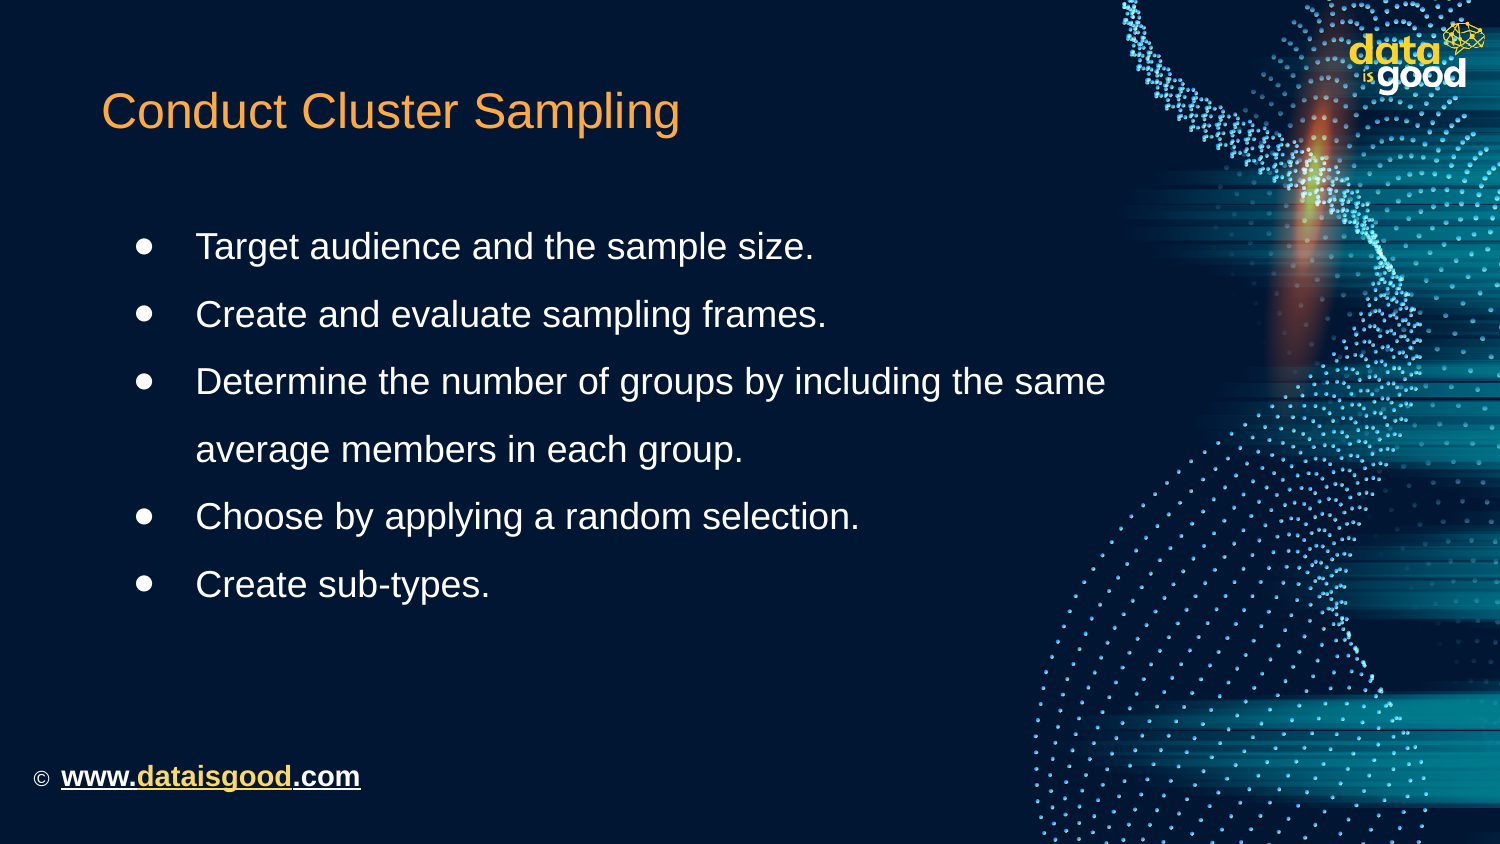

# Conduct Cluster Sampling
Target audience and the sample size.
Create and evaluate sampling frames.
Determine the number of groups by including the same average members in each group.
Choose by applying a random selection.
Create sub-types.